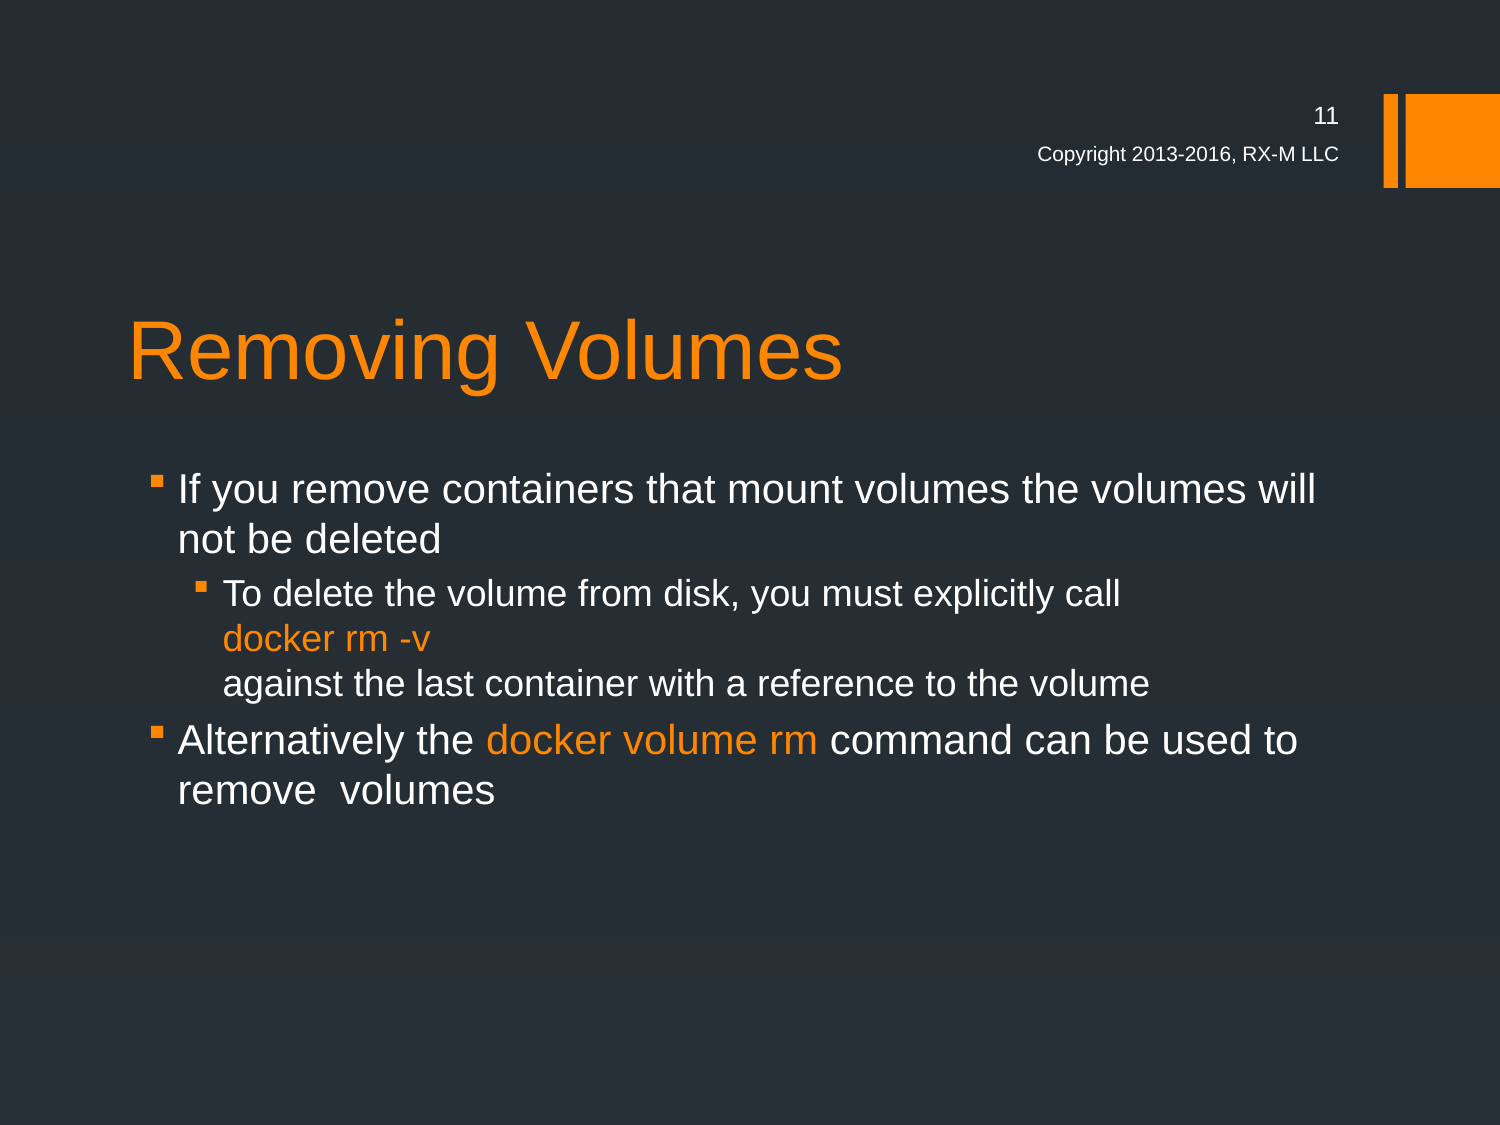

11
Copyright 2013-2016, RX-M LLC
# Removing Volumes
If you remove containers that mount volumes the volumes will not be deleted
To delete the volume from disk, you must explicitly call
docker rm -v
against the last container with a reference to the volume
Alternatively the docker volume rm command can be used to remove  volumes